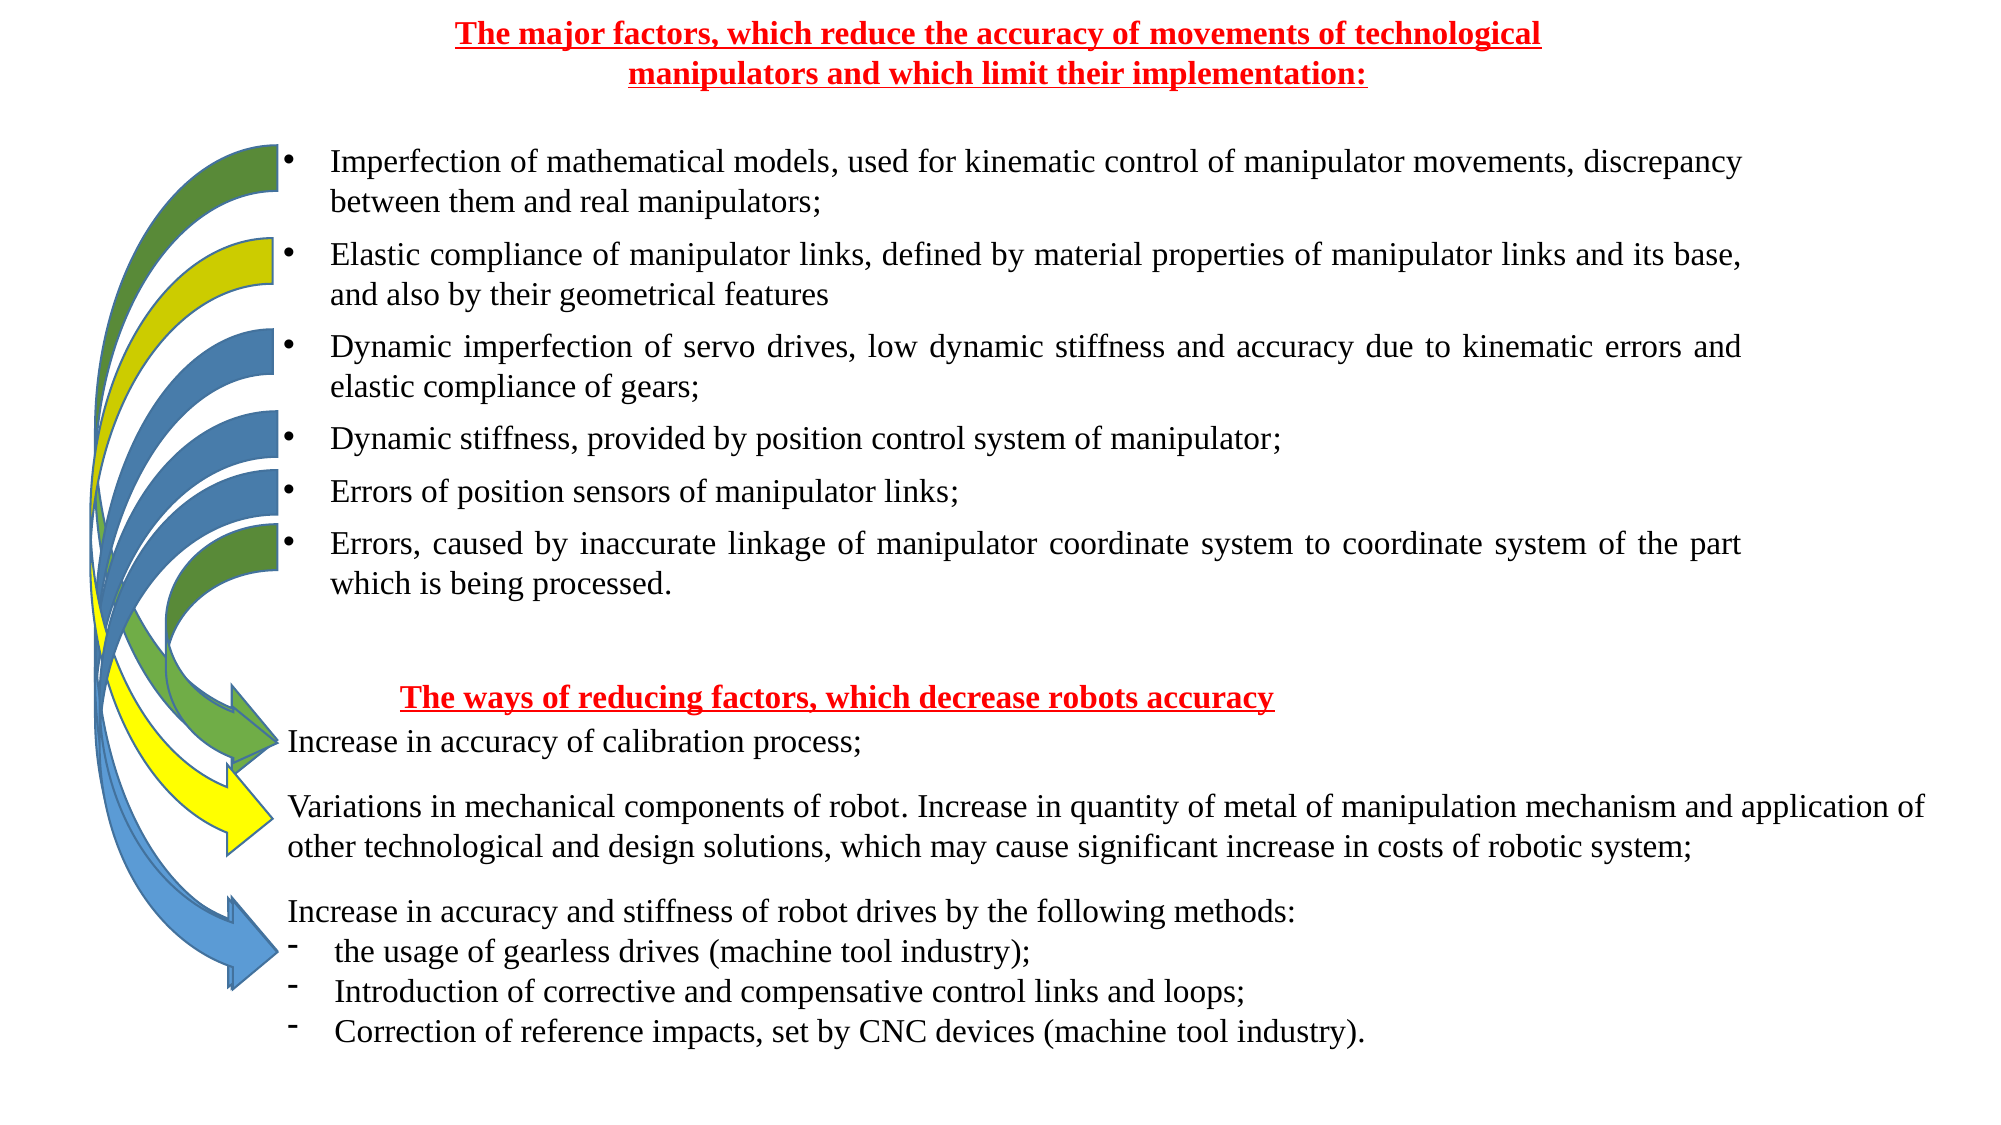

The major factors, which reduce the accuracy of movements of technological manipulators and which limit their implementation:
Imperfection of mathematical models, used for kinematic control of manipulator movements, discrepancy between them and real manipulators;
Elastic compliance of manipulator links, defined by material properties of manipulator links and its base, and also by their geometrical features
Dynamic imperfection of servo drives, low dynamic stiffness and accuracy due to kinematic errors and elastic compliance of gears;
Dynamic stiffness, provided by position control system of manipulator;
Errors of position sensors of manipulator links;
Errors, caused by inaccurate linkage of manipulator coordinate system to coordinate system of the part which is being processed.

The ways of reducing factors, which decrease robots accuracy
Increase in accuracy of calibration process;
Variations in mechanical components of robot. Increase in quantity of metal of manipulation mechanism and application of other technological and design solutions, which may cause significant increase in costs of robotic system;
Increase in accuracy and stiffness of robot drives by the following methods:
the usage of gearless drives (machine tool industry);
Introduction of corrective and compensative control links and loops;
Correction of reference impacts, set by CNC devices (machine tool industry).